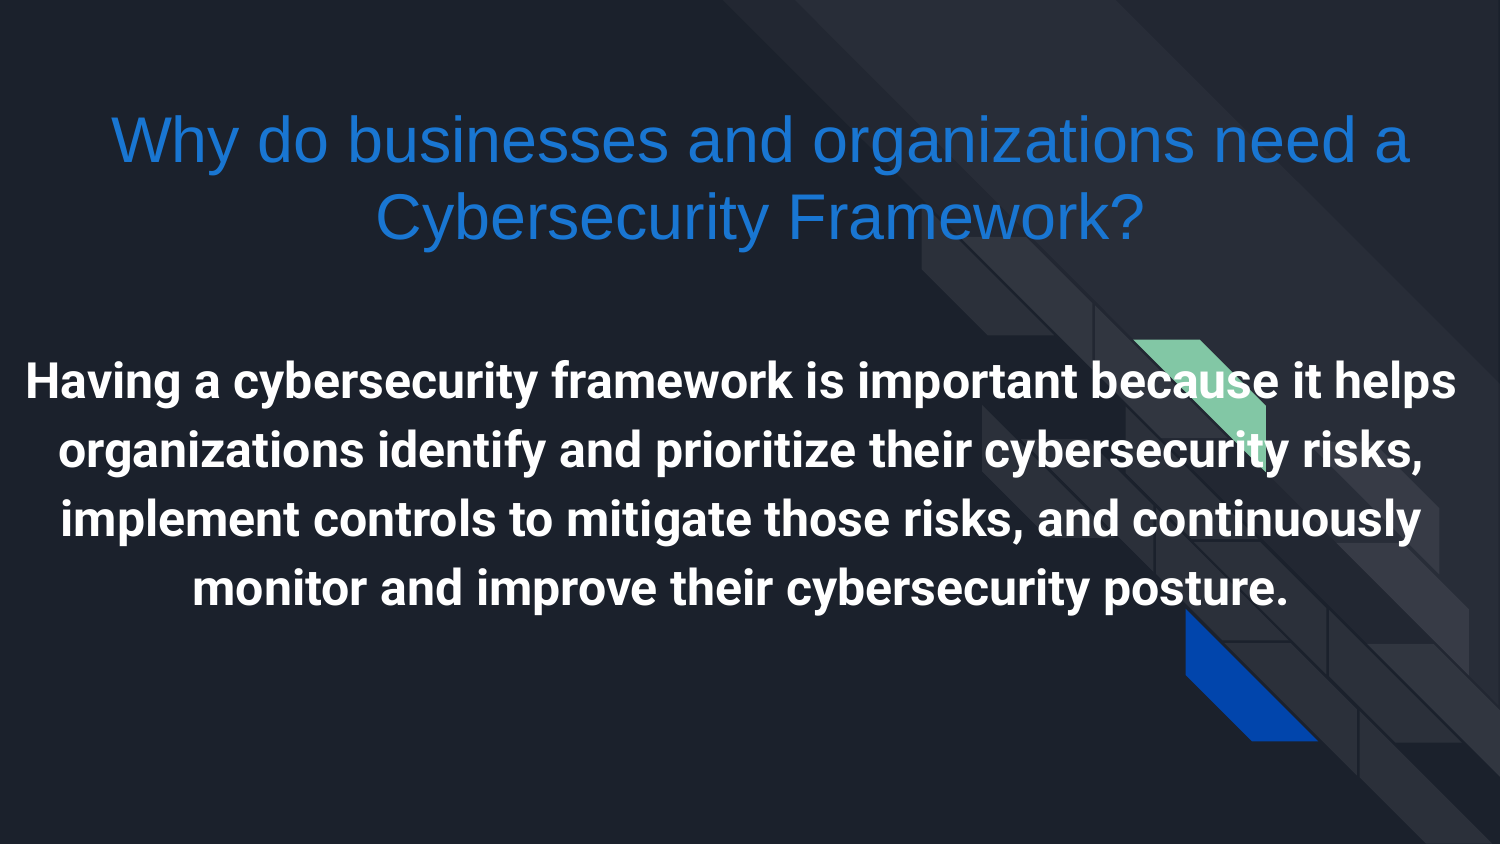

# Why do businesses and organizations need a Cybersecurity Framework?

Having a cybersecurity framework is important because it helps organizations identify and prioritize their cybersecurity risks, implement controls to mitigate those risks, and continuously monitor and improve their cybersecurity posture.